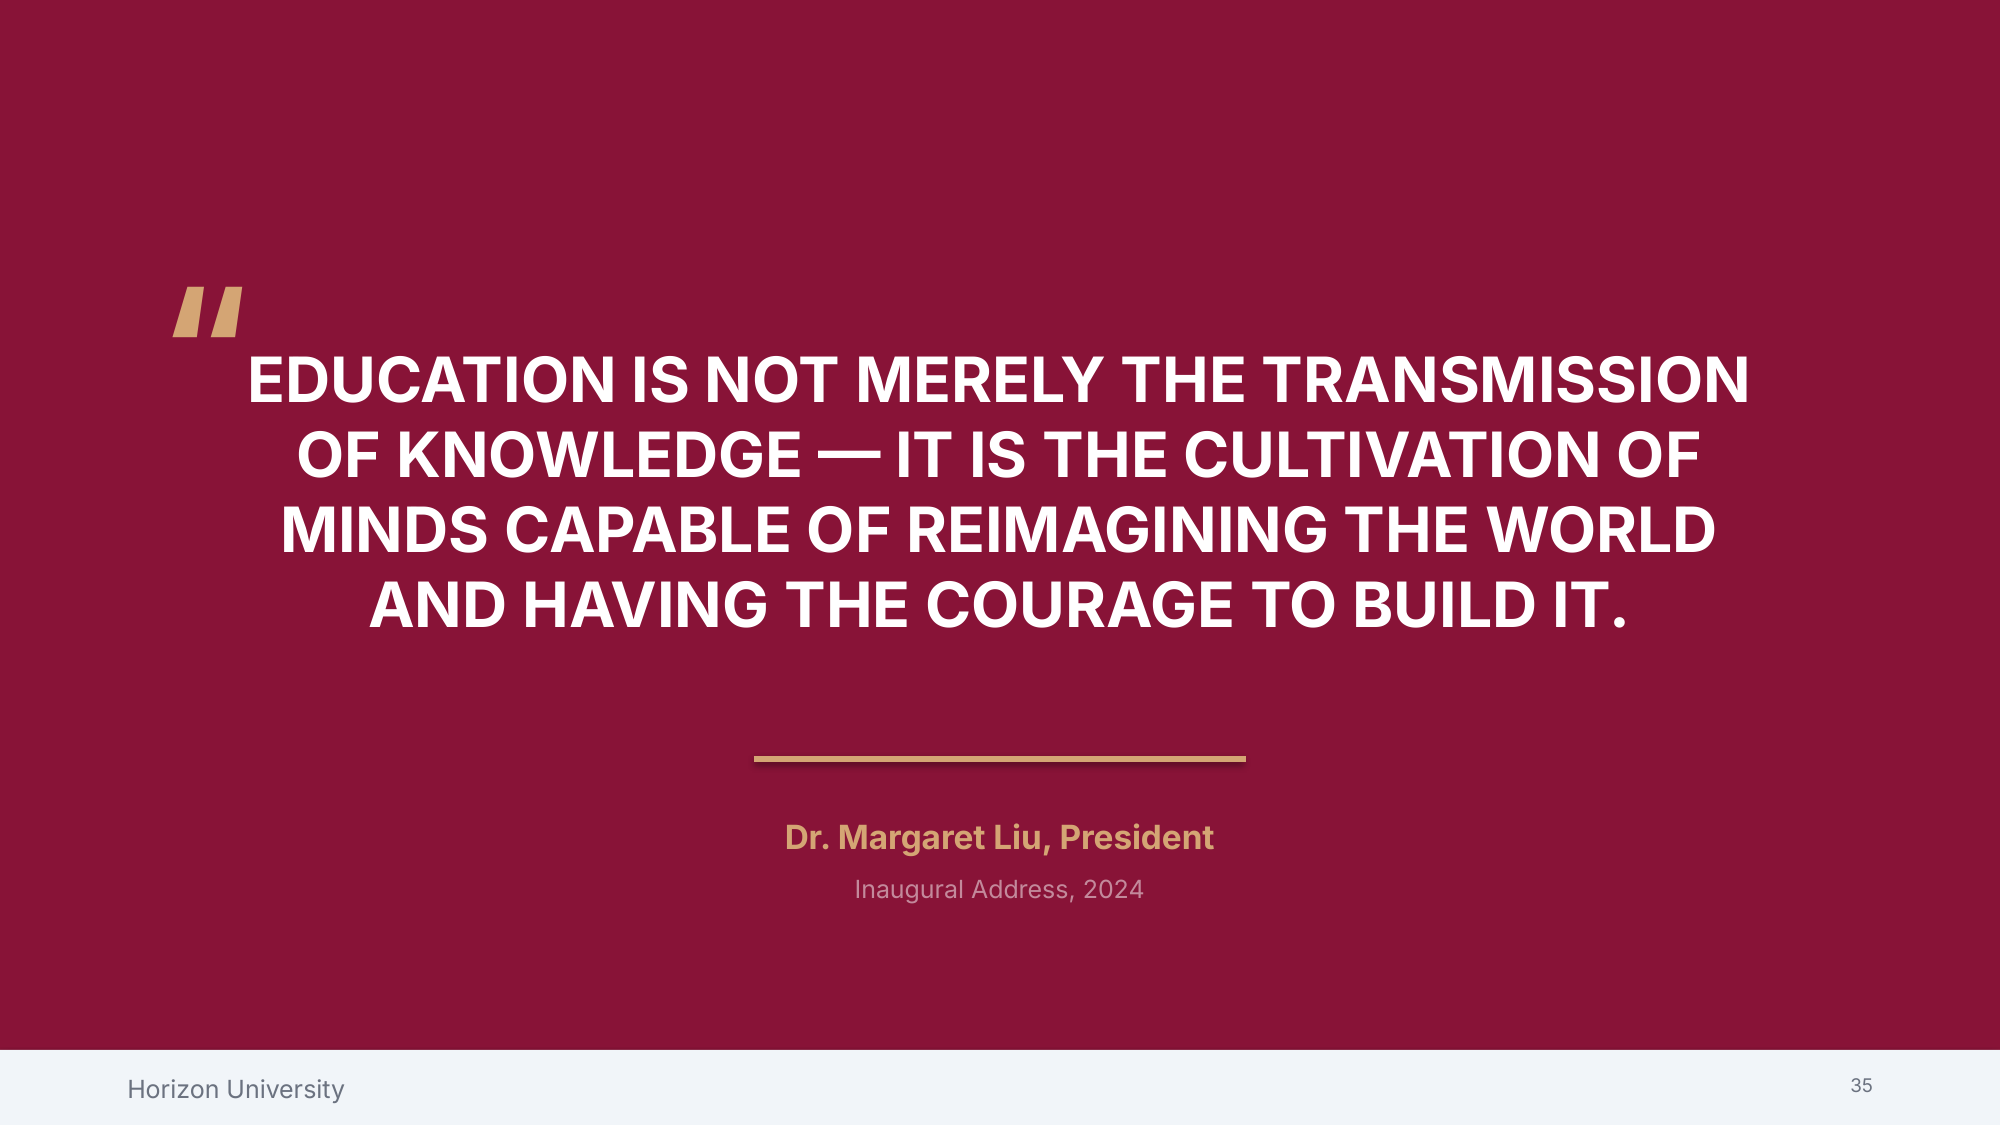

“
EDUCATION IS NOT MERELY THE TRANSMISSION OF KNOWLEDGE — IT IS THE CULTIVATION OF MINDS CAPABLE OF REIMAGINING THE WORLD AND HAVING THE COURAGE TO BUILD IT.
Dr. Margaret Liu, President
Inaugural Address, 2024

Horizon University
35